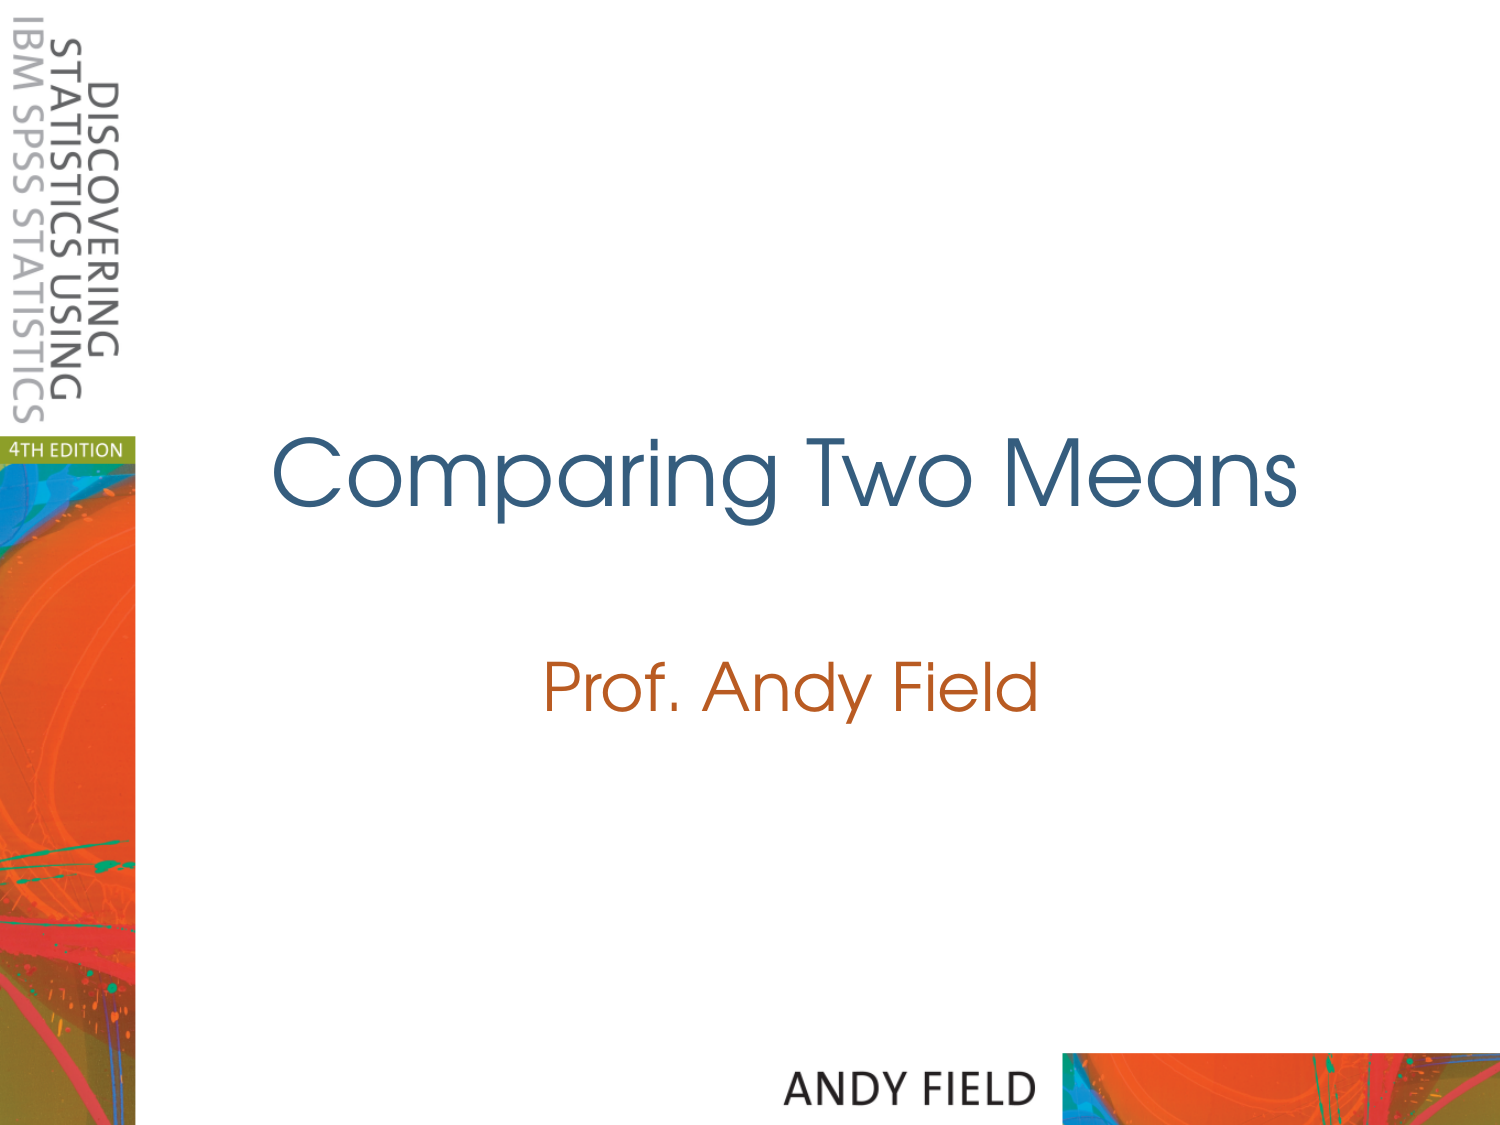

# Comparing Two Means
Prof. Andy Field